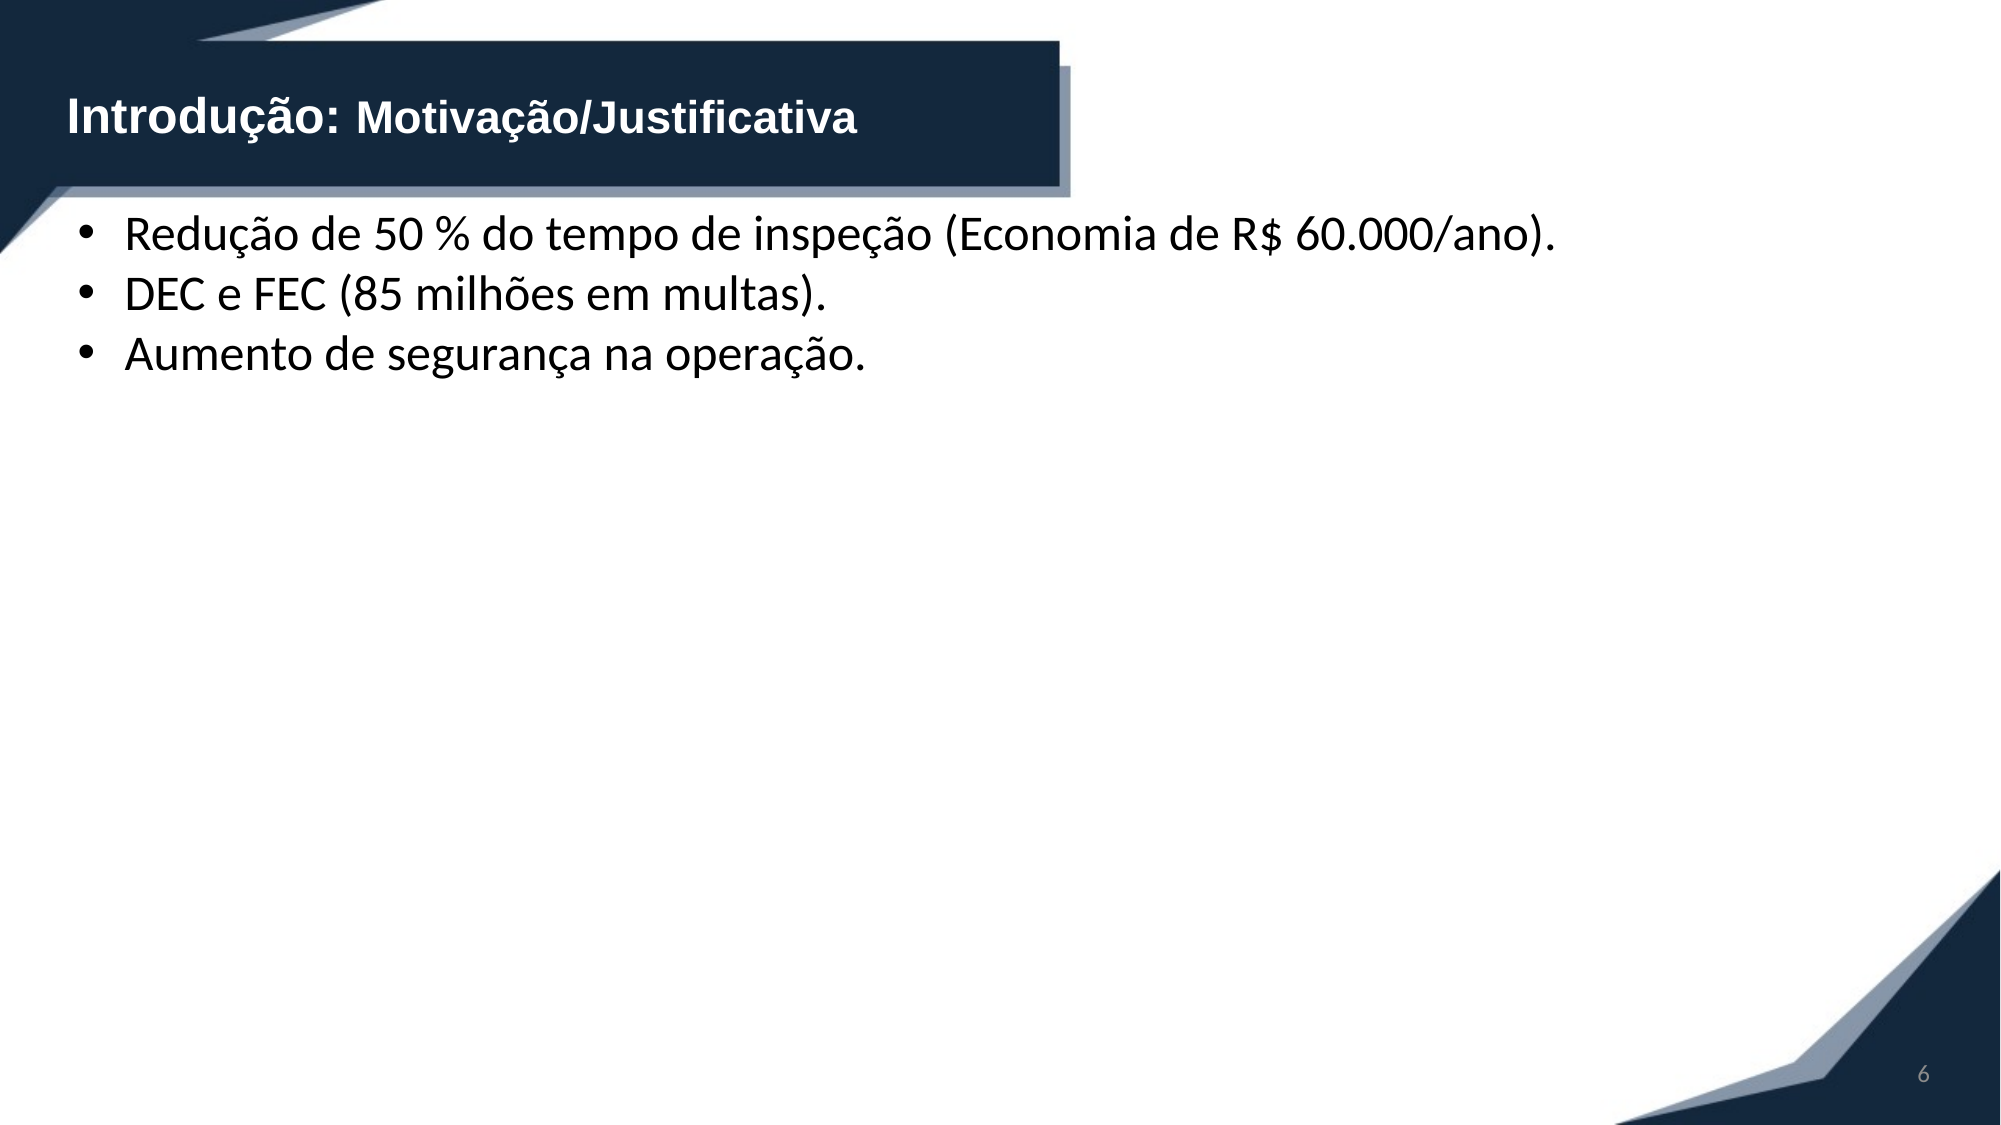

Introdução: Motivação/Justificativa
Redução de 50 % do tempo de inspeção (Economia de R$ 60.000/ano).
DEC e FEC (85 milhões em multas).
Aumento de segurança na operação.
6